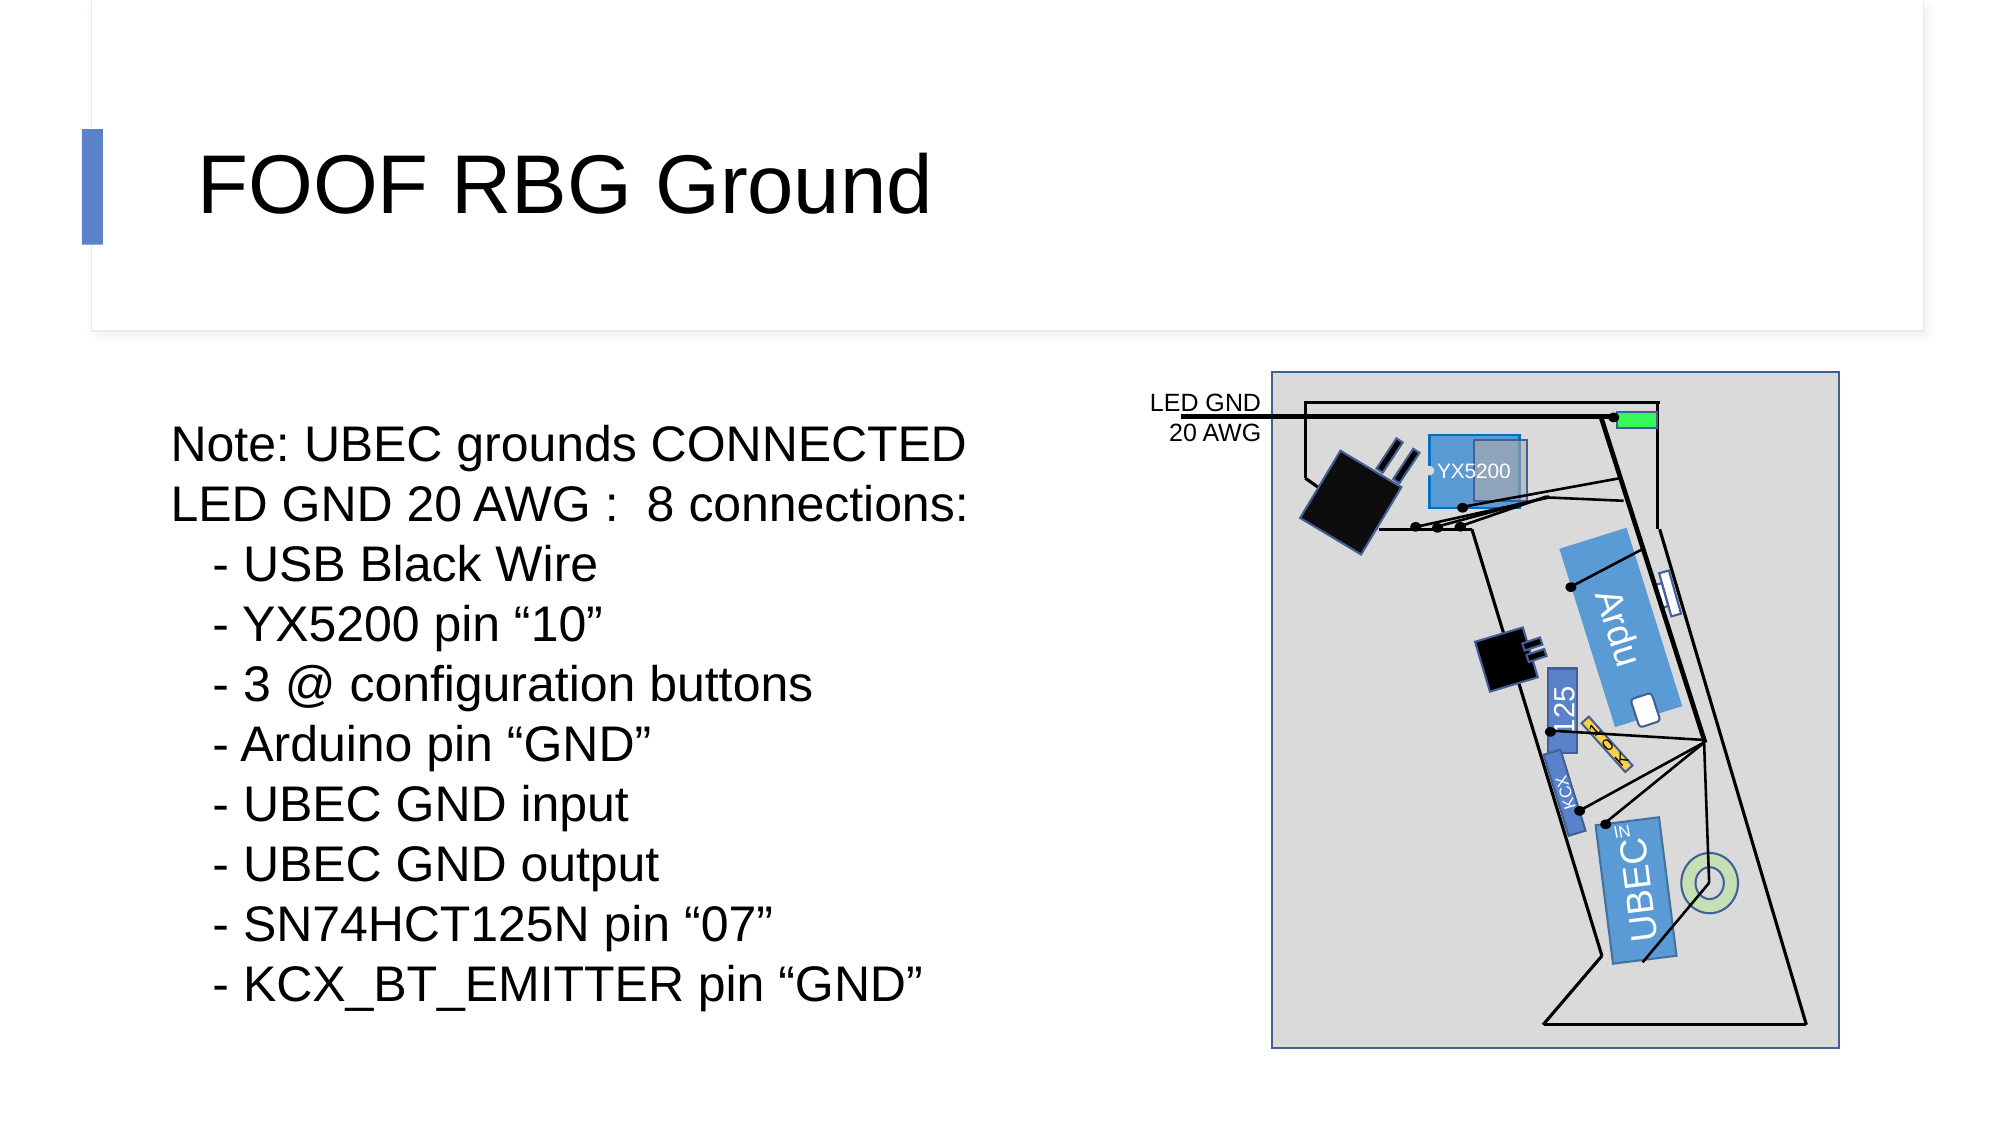

# FOOF RBG Ground

YX5200
Ardu

125
10K
KCX
IN
UBEC

LED GND
20 AWG
Note: UBEC grounds CONNECTED
LED GND 20 AWG :  8 connections:
   - USB Black Wire
   - YX5200 pin “10”
   - 3 @ configuration buttons
   - Arduino pin “GND”
   - UBEC GND input
   - UBEC GND output
   - SN74HCT125N pin “07”
   - KCX_BT_EMITTER pin “GND”